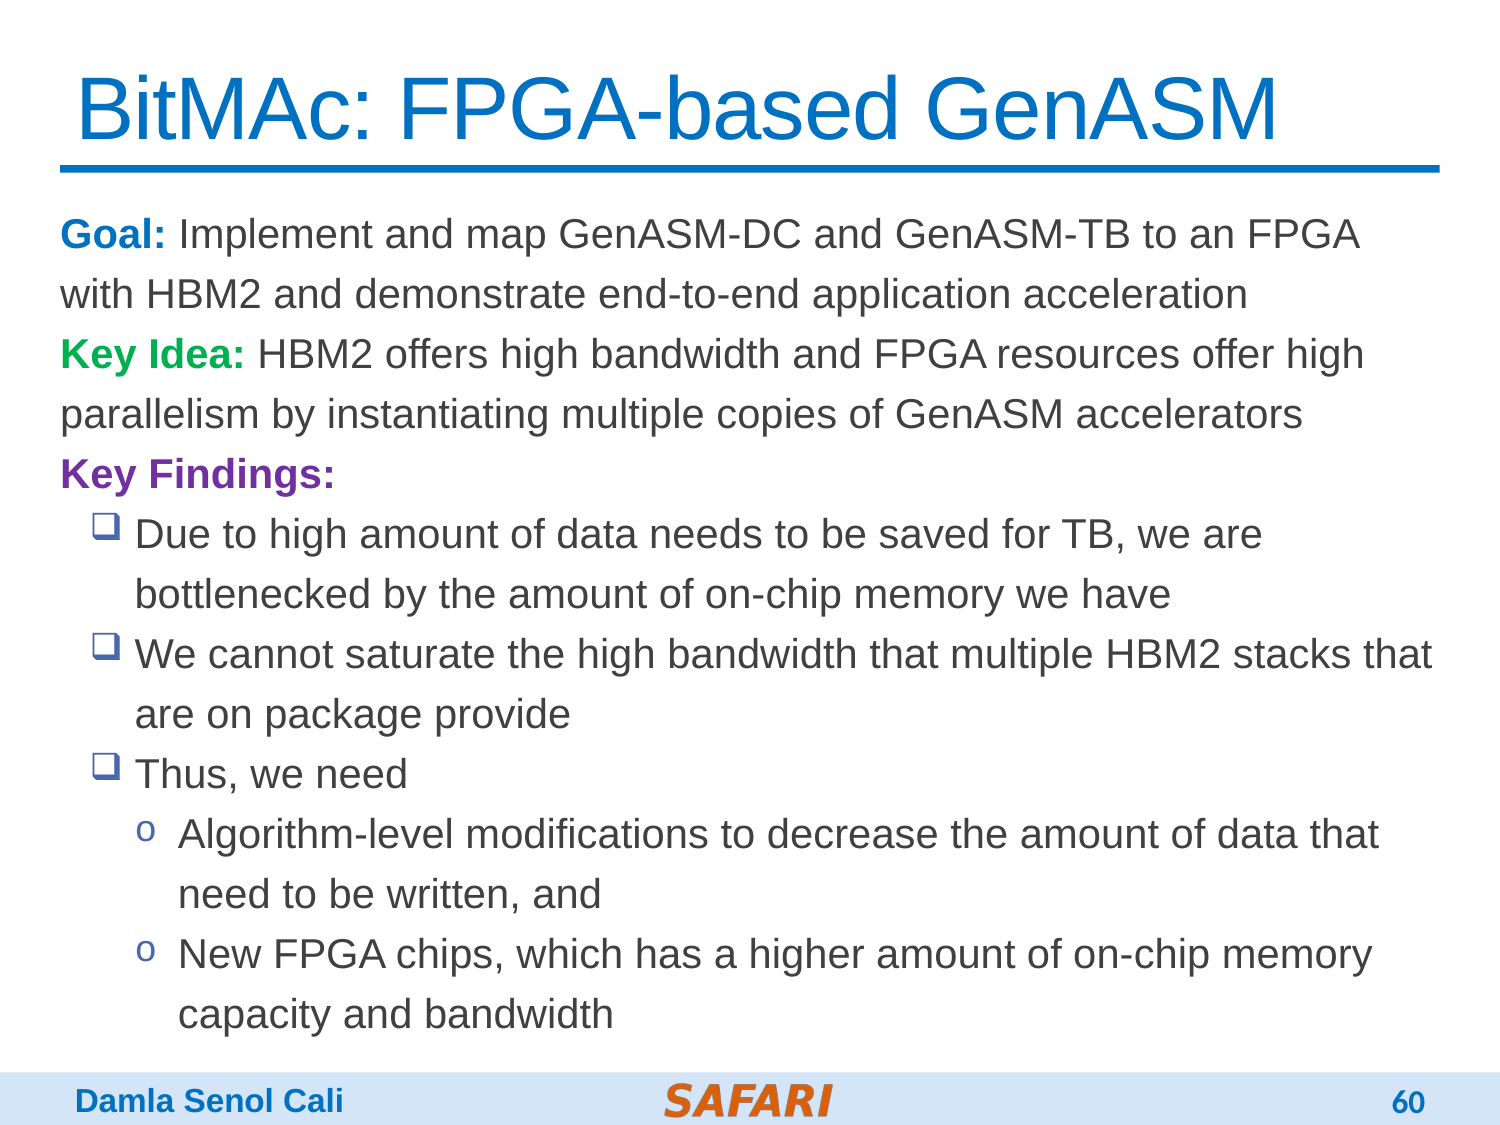

# BitMAc: FPGA-based GenASM
Goal: Implement and map GenASM-DC and GenASM-TB to an FPGA with HBM2 and demonstrate end-to-end application acceleration
Key Idea: HBM2 offers high bandwidth and FPGA resources offer high parallelism by instantiating multiple copies of GenASM accelerators
Key Findings:
Due to high amount of data needs to be saved for TB, we are bottlenecked by the amount of on-chip memory we have
We cannot saturate the high bandwidth that multiple HBM2 stacks that are on package provide
Thus, we need
Algorithm-level modifications to decrease the amount of data that need to be written, and
New FPGA chips, which has a higher amount of on-chip memory capacity and bandwidth
60